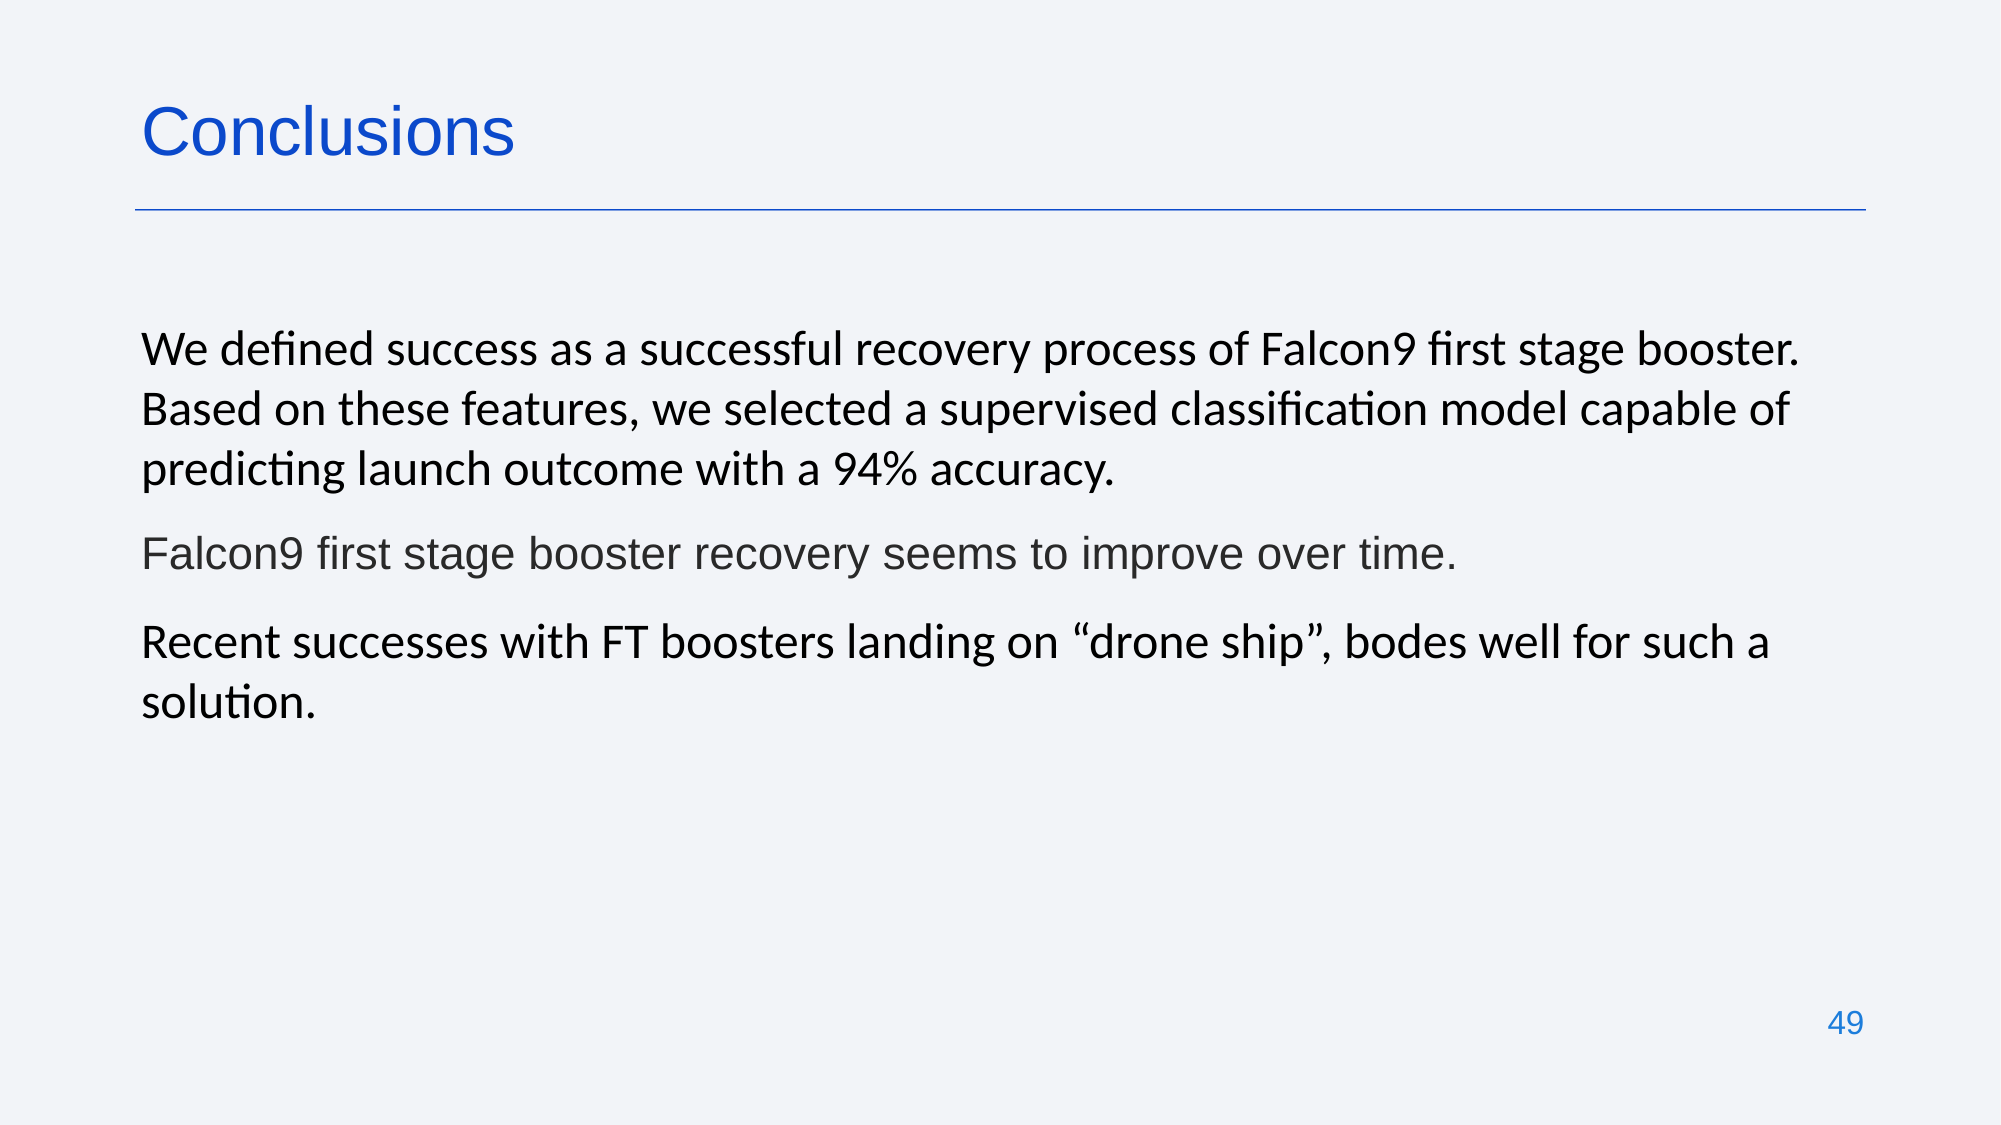

Conclusions
We defined success as a successful recovery process of Falcon9 first stage booster.
Based on these features, we selected a supervised classification model capable of predicting launch outcome with a 94% accuracy.
Falcon9 first stage booster recovery seems to improve over time.
Recent successes with FT boosters landing on “drone ship”, bodes well for such a solution.
49